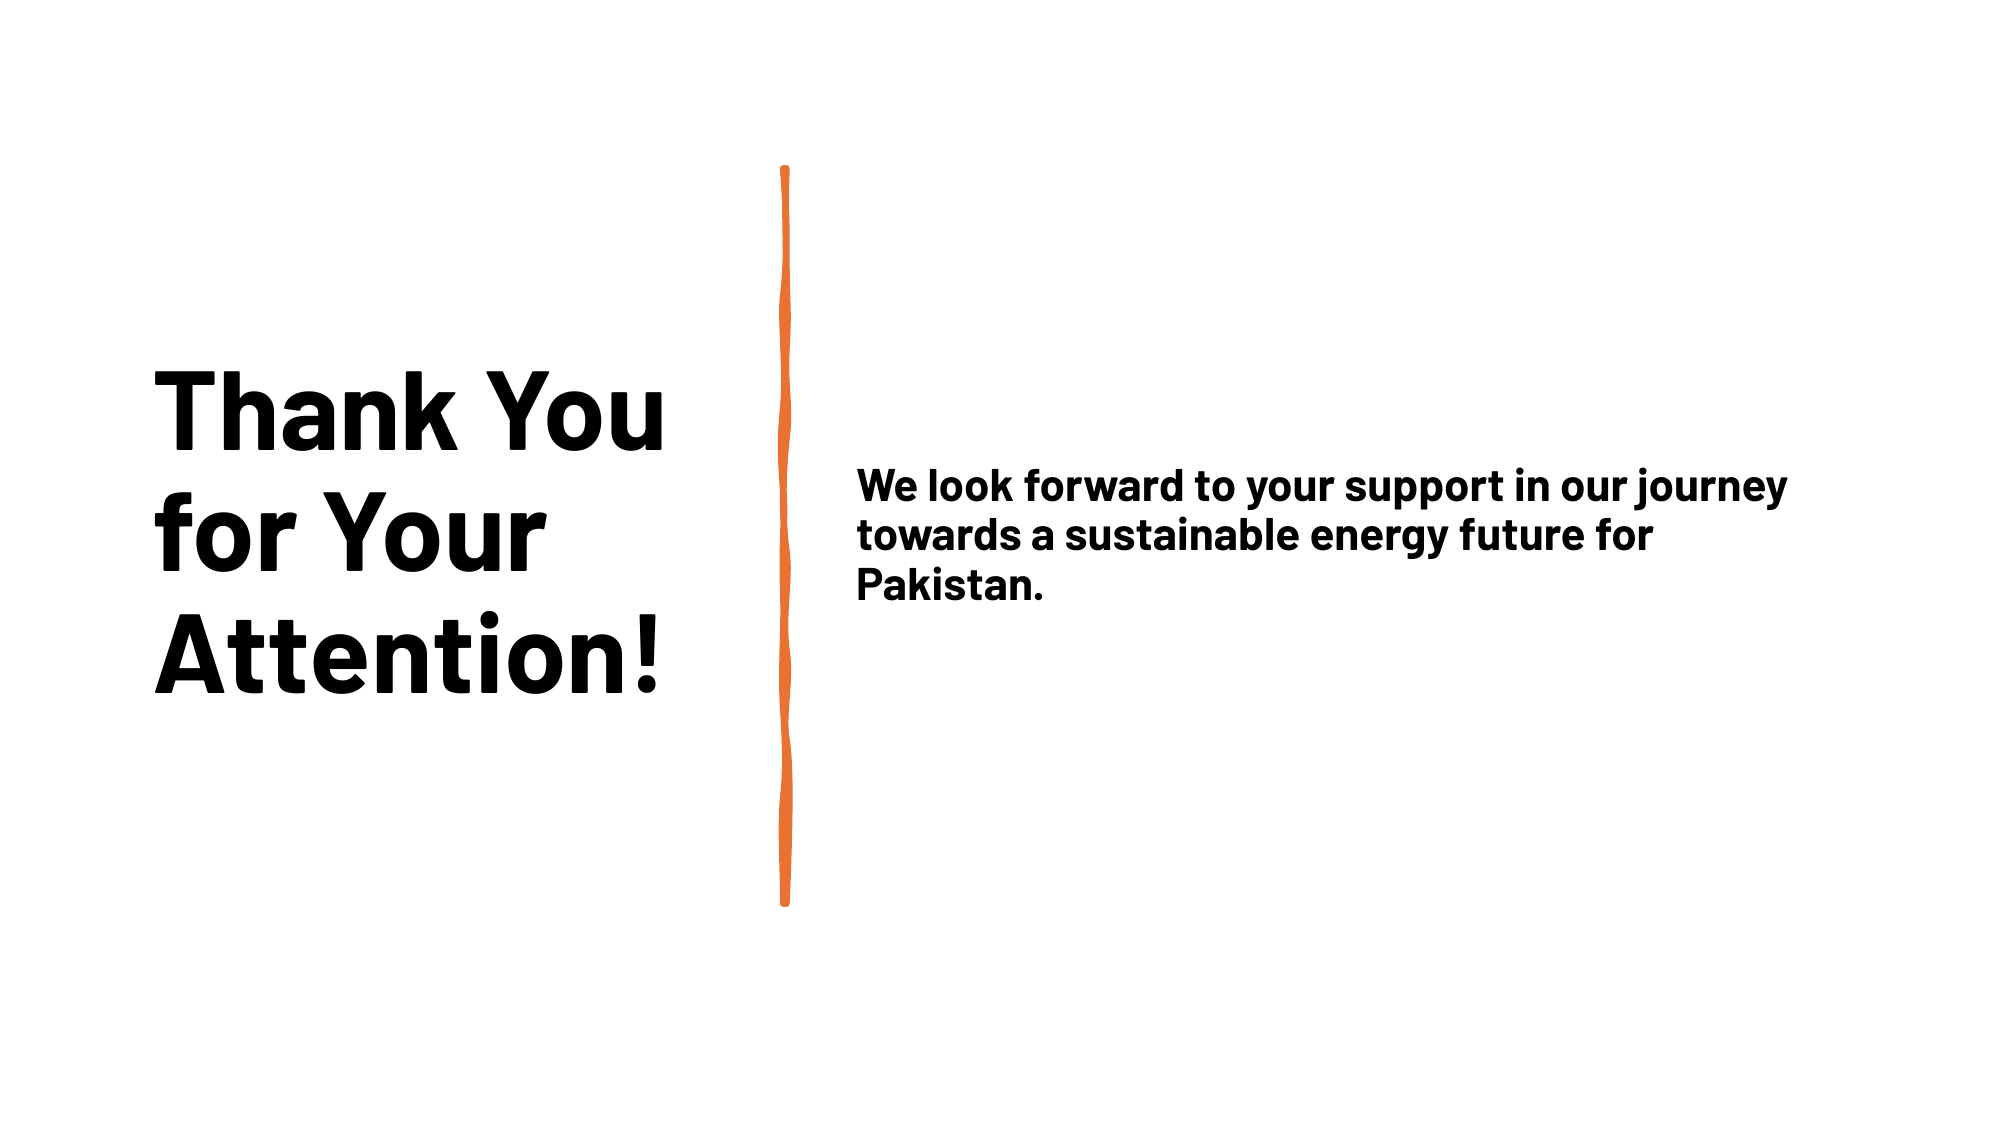

# Thank You for Your Attention!
We look forward to your support in our journey towards a sustainable energy future for Pakistan.